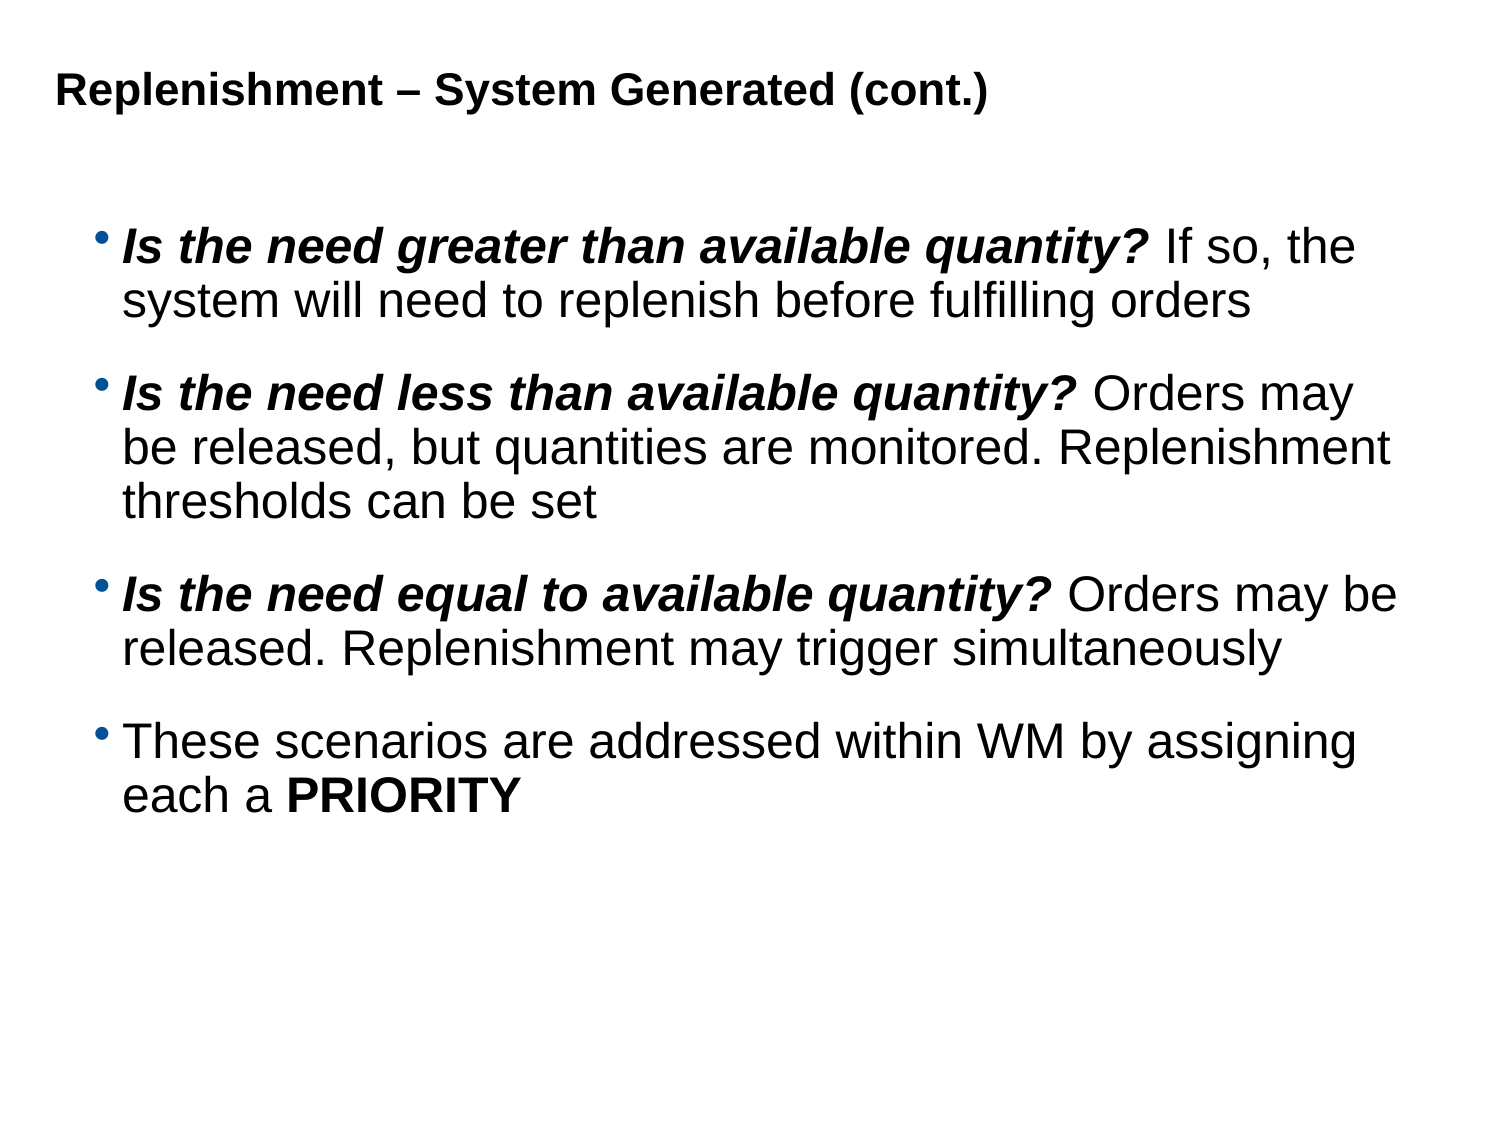

# Replenishment – System Generated (cont.)
Is the need greater than available quantity? If so, the system will need to replenish before fulfilling orders
Is the need less than available quantity? Orders may be released, but quantities are monitored. Replenishment  thresholds can be set
Is the need equal to available quantity? Orders may be released. Replenishment may trigger simultaneously
These scenarios are addressed within WM by assigning each a PRIORITY